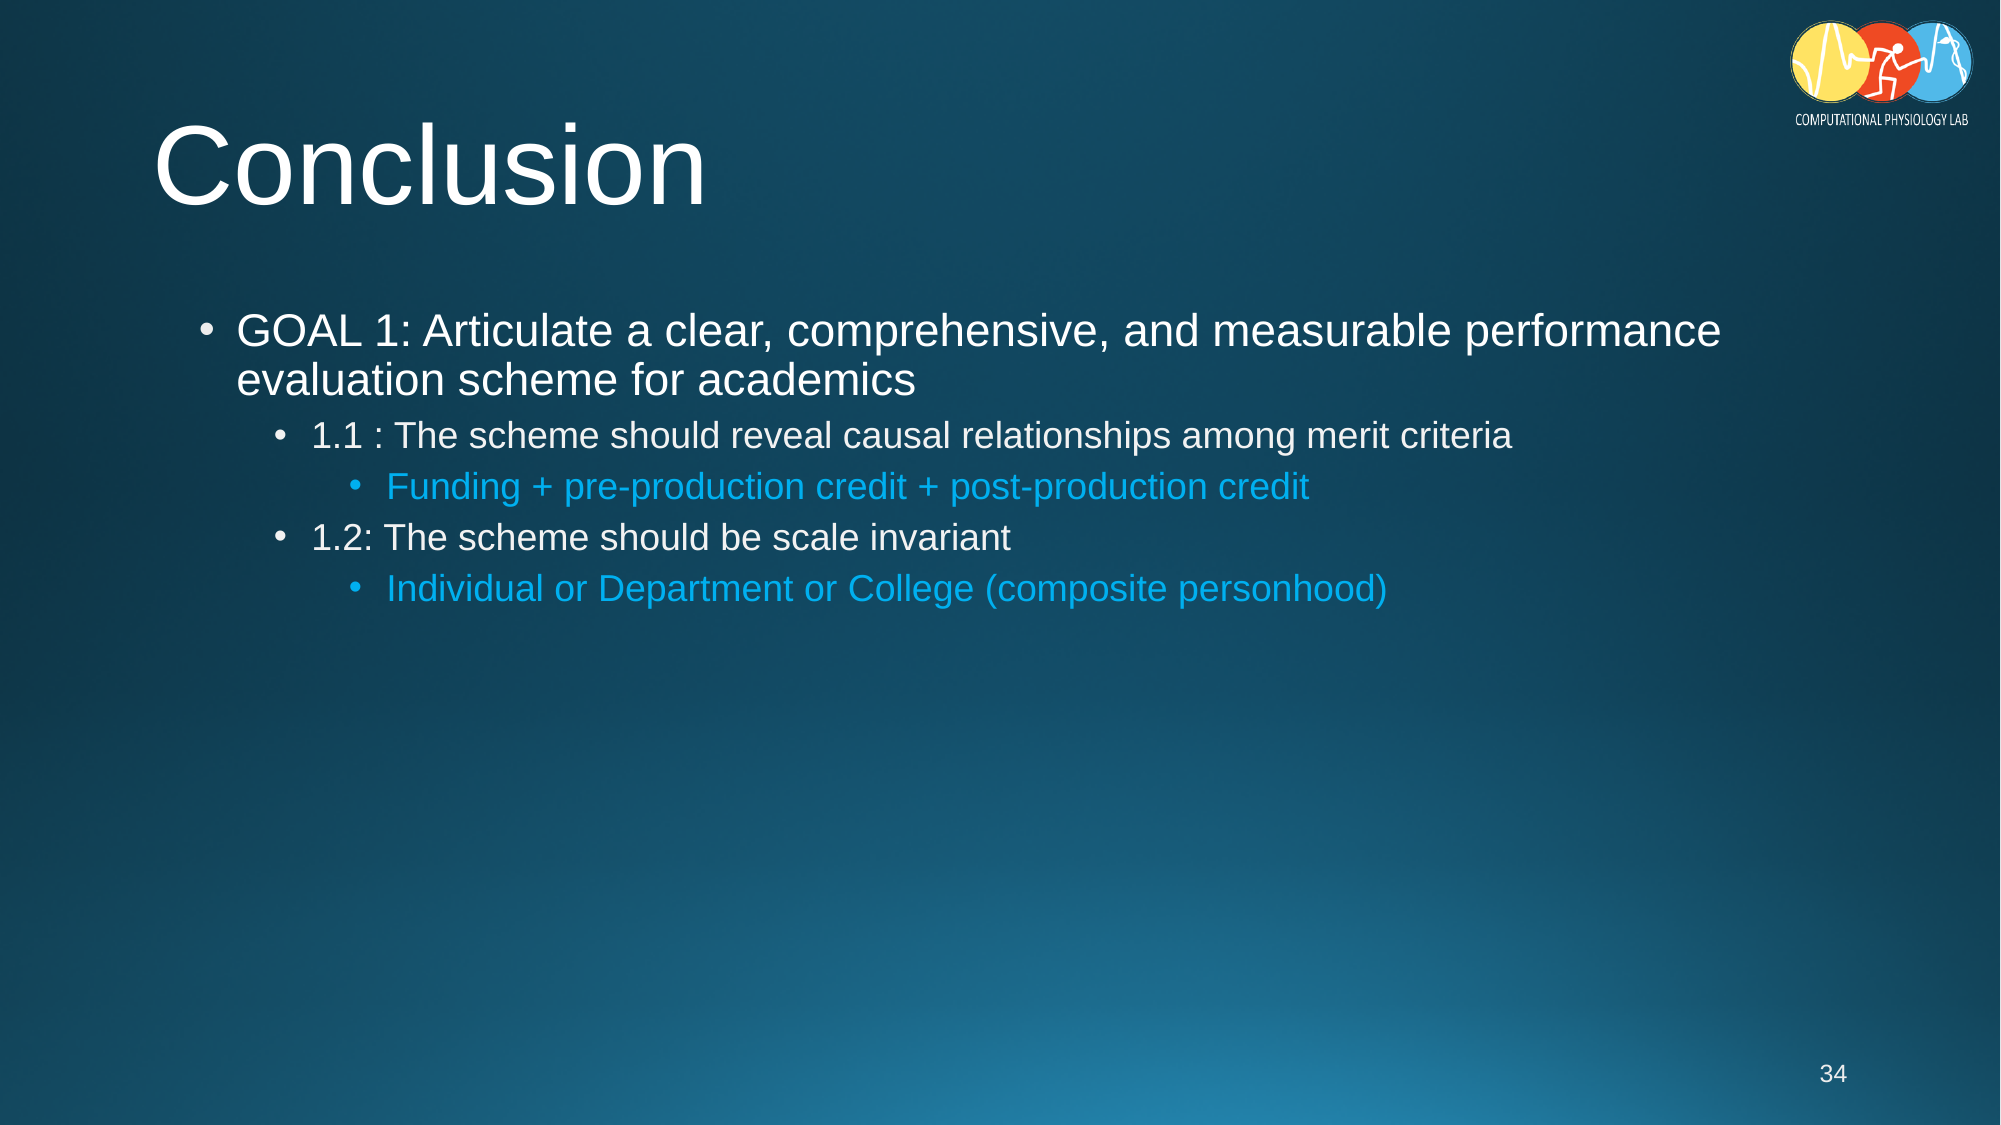

# Conclusion
GOAL 1: Articulate a clear, comprehensive, and measurable performance evaluation scheme for academics
1.1 : The scheme should reveal causal relationships among merit criteria
Funding + pre-production credit + post-production credit
1.2: The scheme should be scale invariant
Individual or Department or College (composite personhood)

34